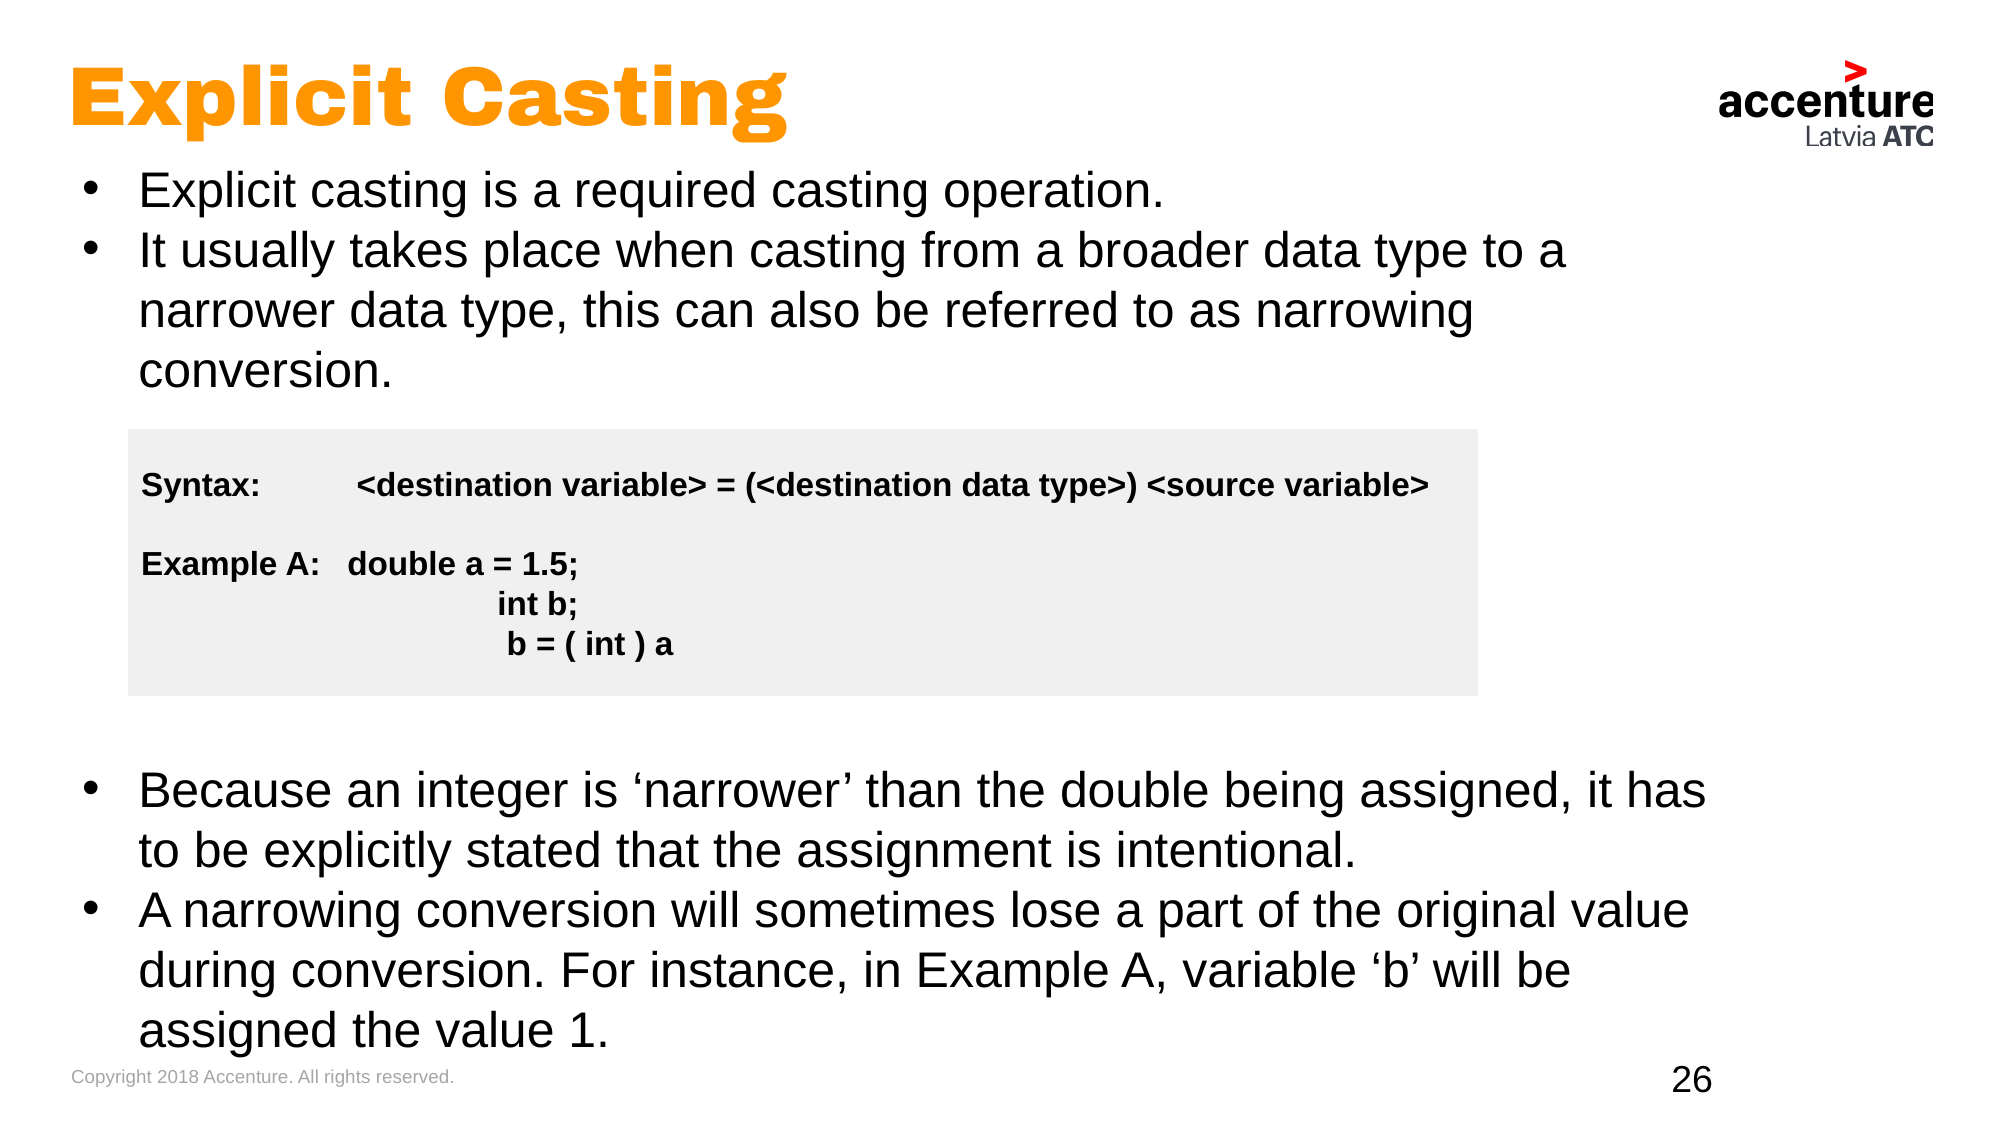

Explicit Casting
Explicit casting is a required casting operation.
It usually takes place when casting from a broader data type to a narrower data type, this can also be referred to as narrowing conversion.

Because an integer is ‘narrower’ than the double being assigned, it has to be explicitly stated that the assignment is intentional.
A narrowing conversion will sometimes lose a part of the original value during conversion. For instance, in Example A, variable ‘b’ will be assigned the value 1.

Syntax:	 <destination variable> = (<destination data type>) <source variable>

Example A: 	double a = 1.5;
			int b;
			 b = ( int ) a

26